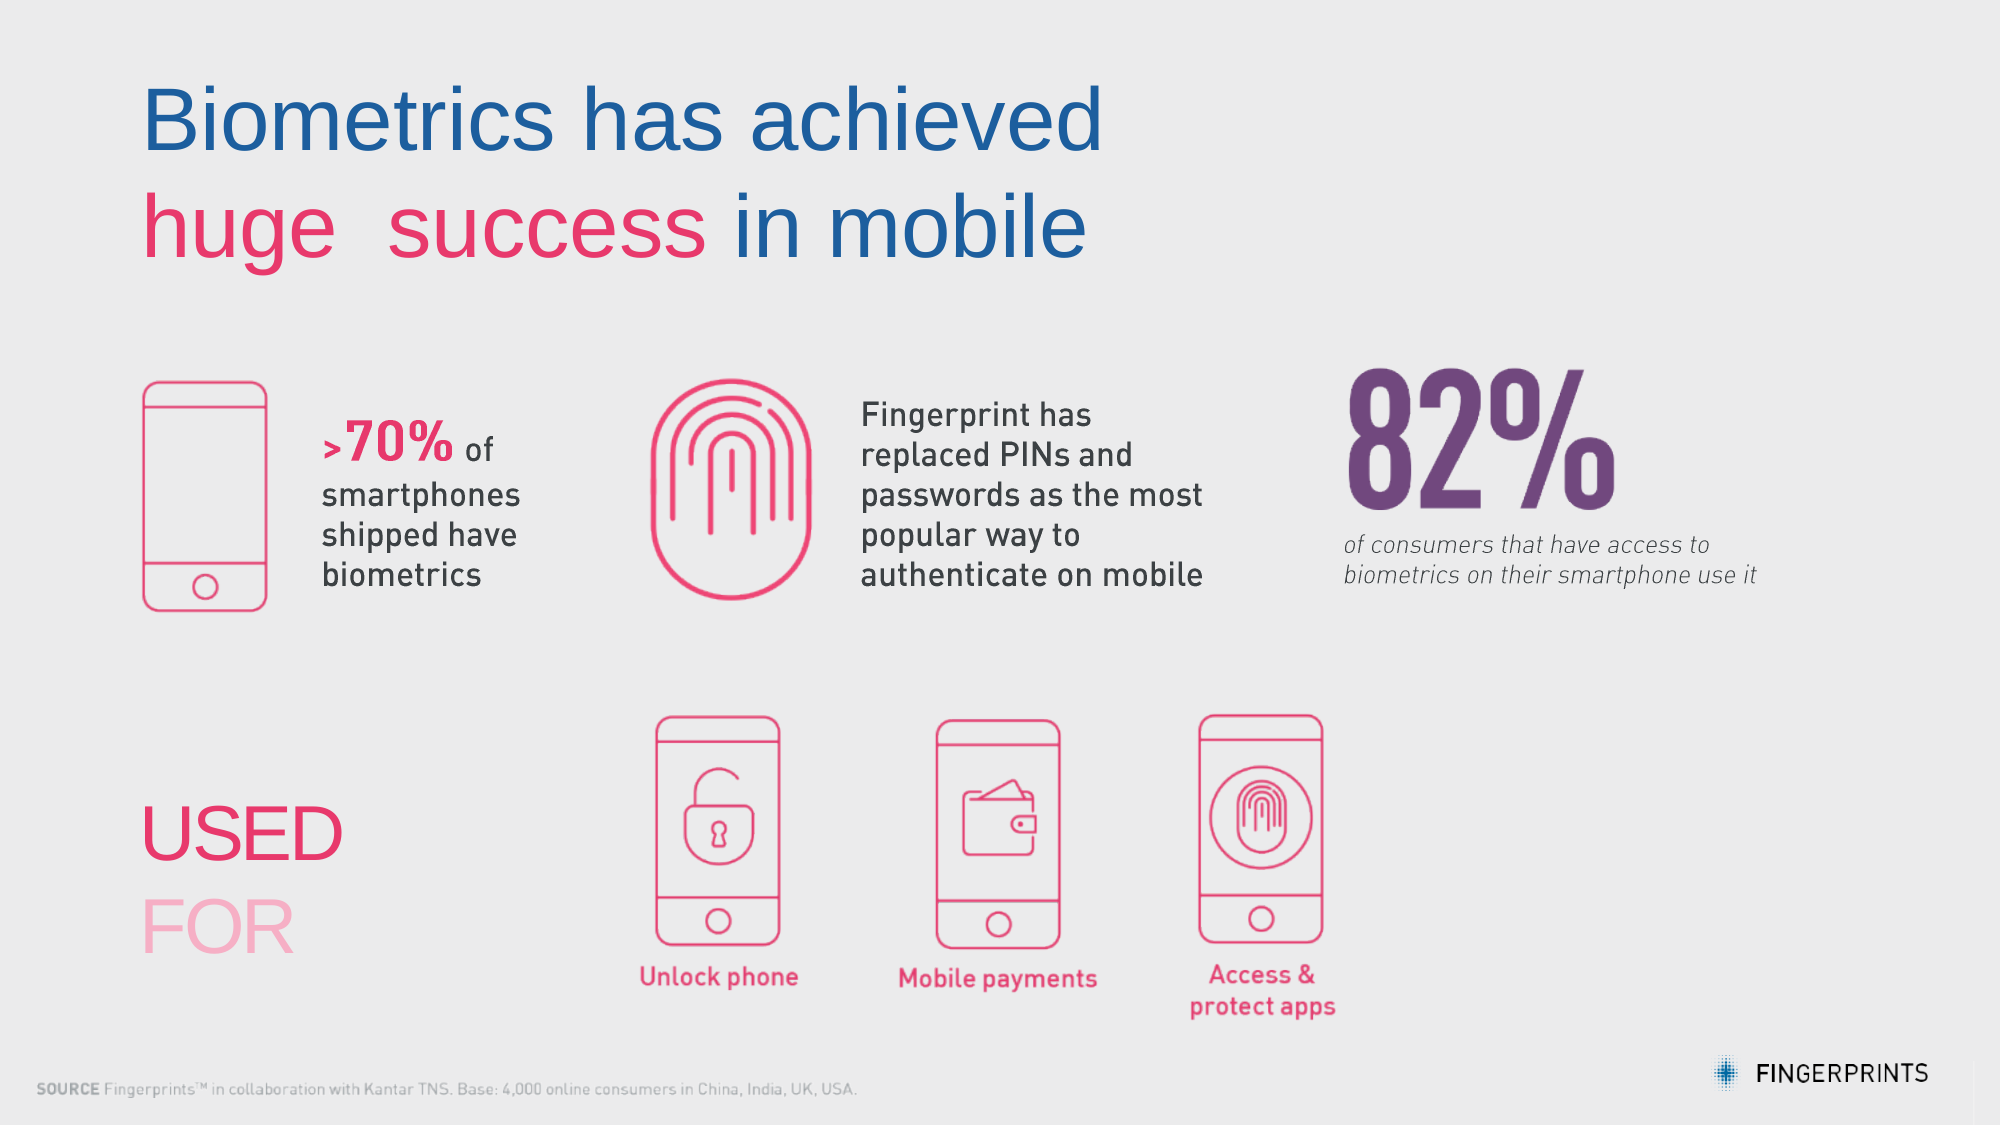

Biometrics has achieved huge  success in mobile

USED FOR